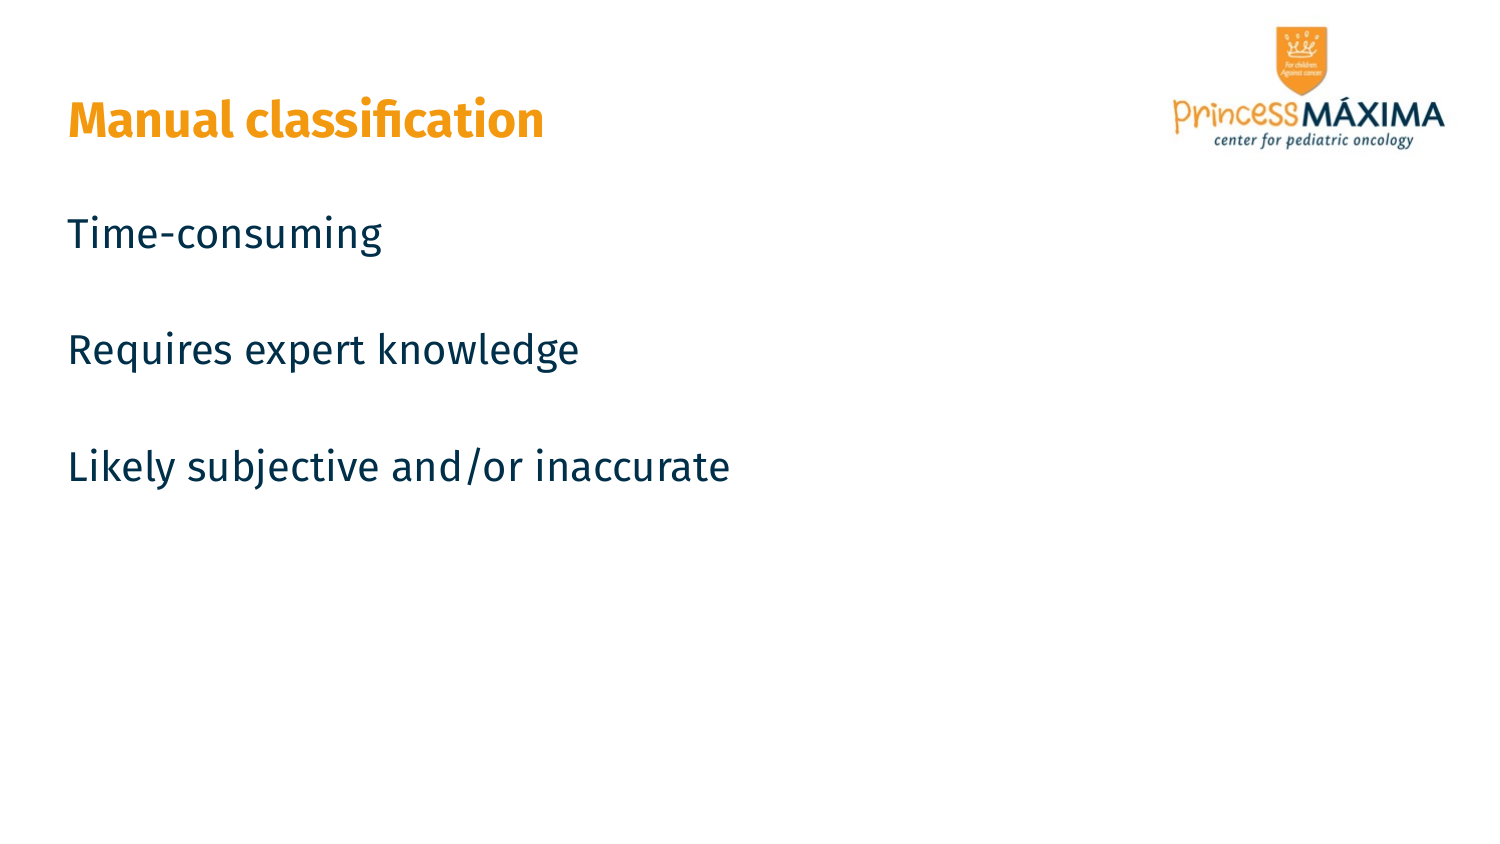

# Manual classification
Time-consuming

Requires expert knowledge

Likely subjective and/or inaccurate